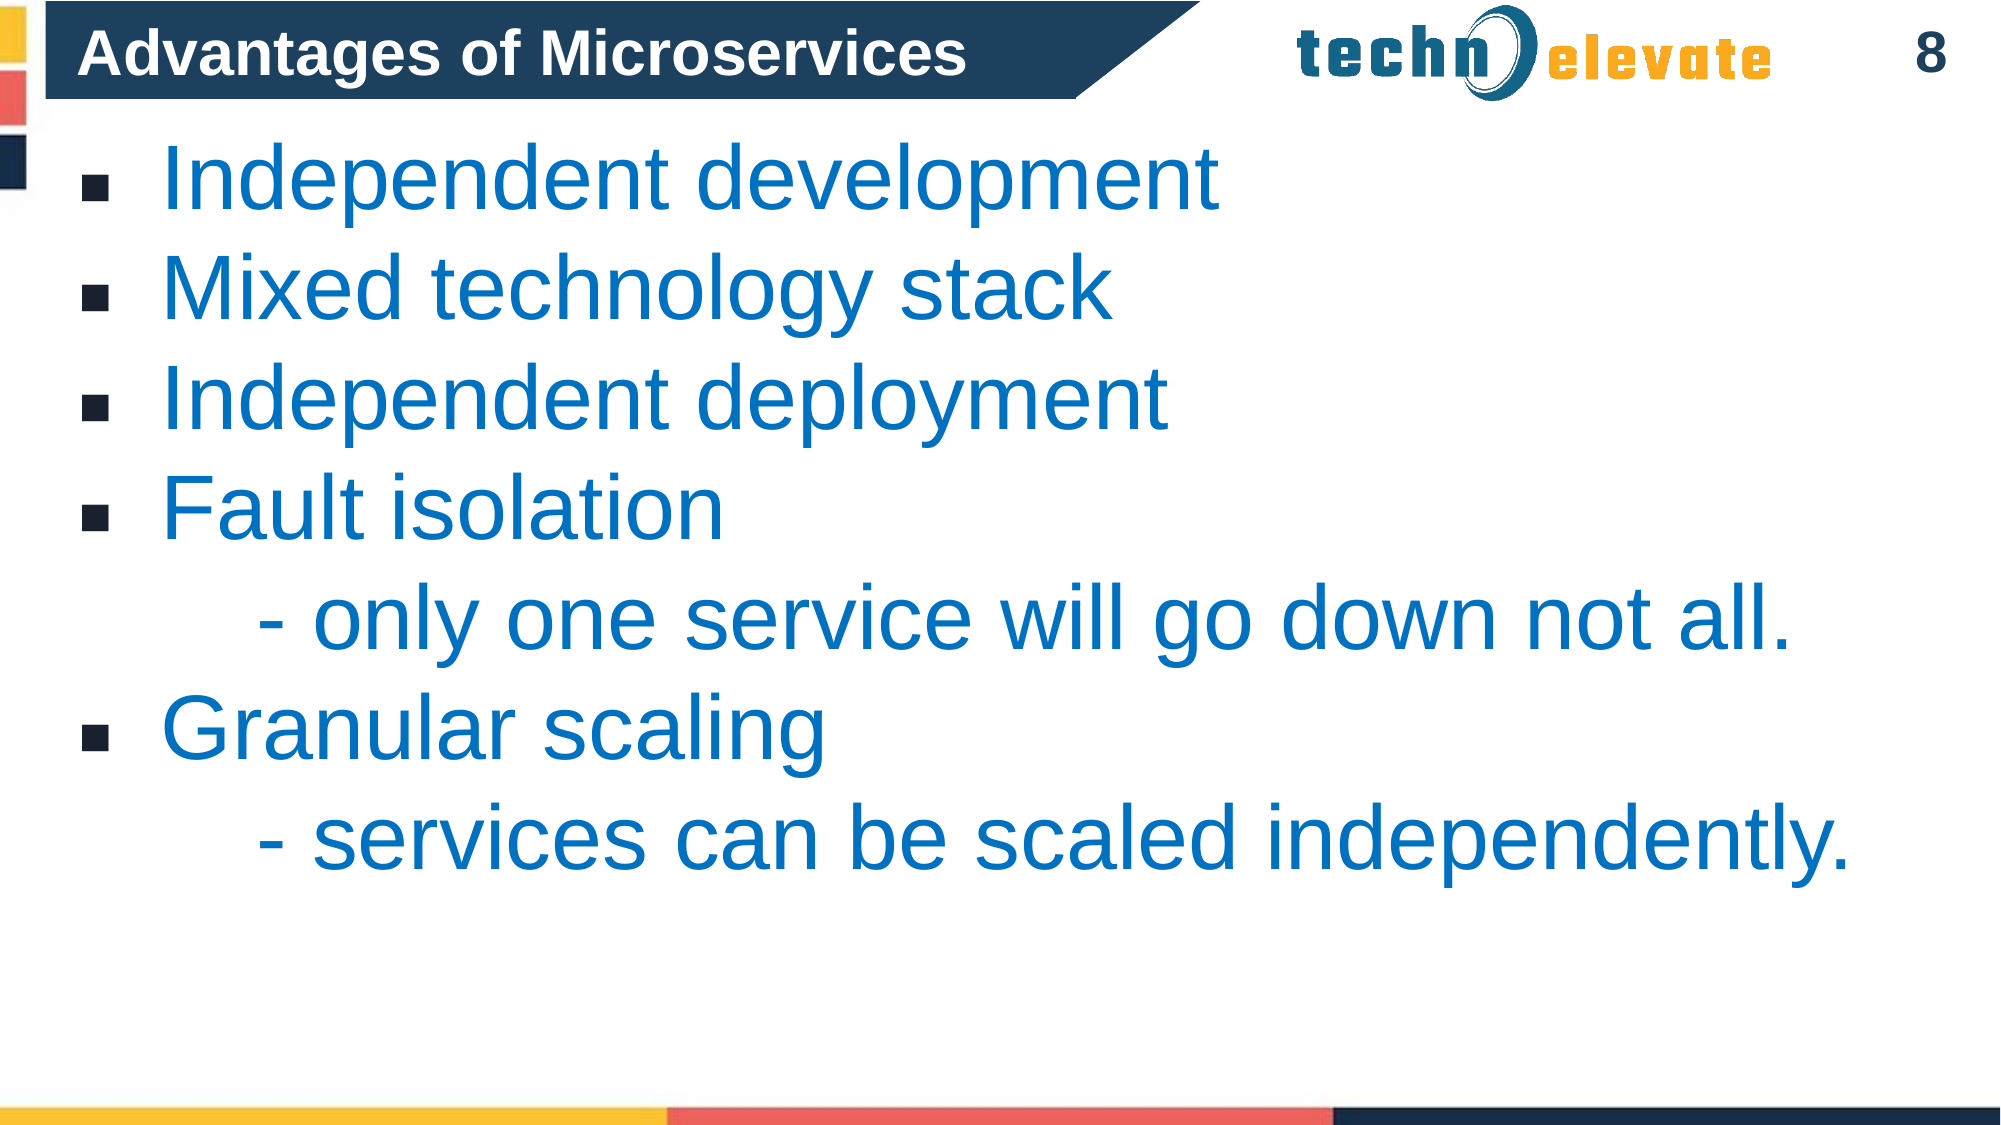

Advantages of Microservices
8
Independent development
Mixed technology stack
Independent deployment
Fault isolation
       - only one service will go down not all.
Granular scaling
       - services can be scaled independently.